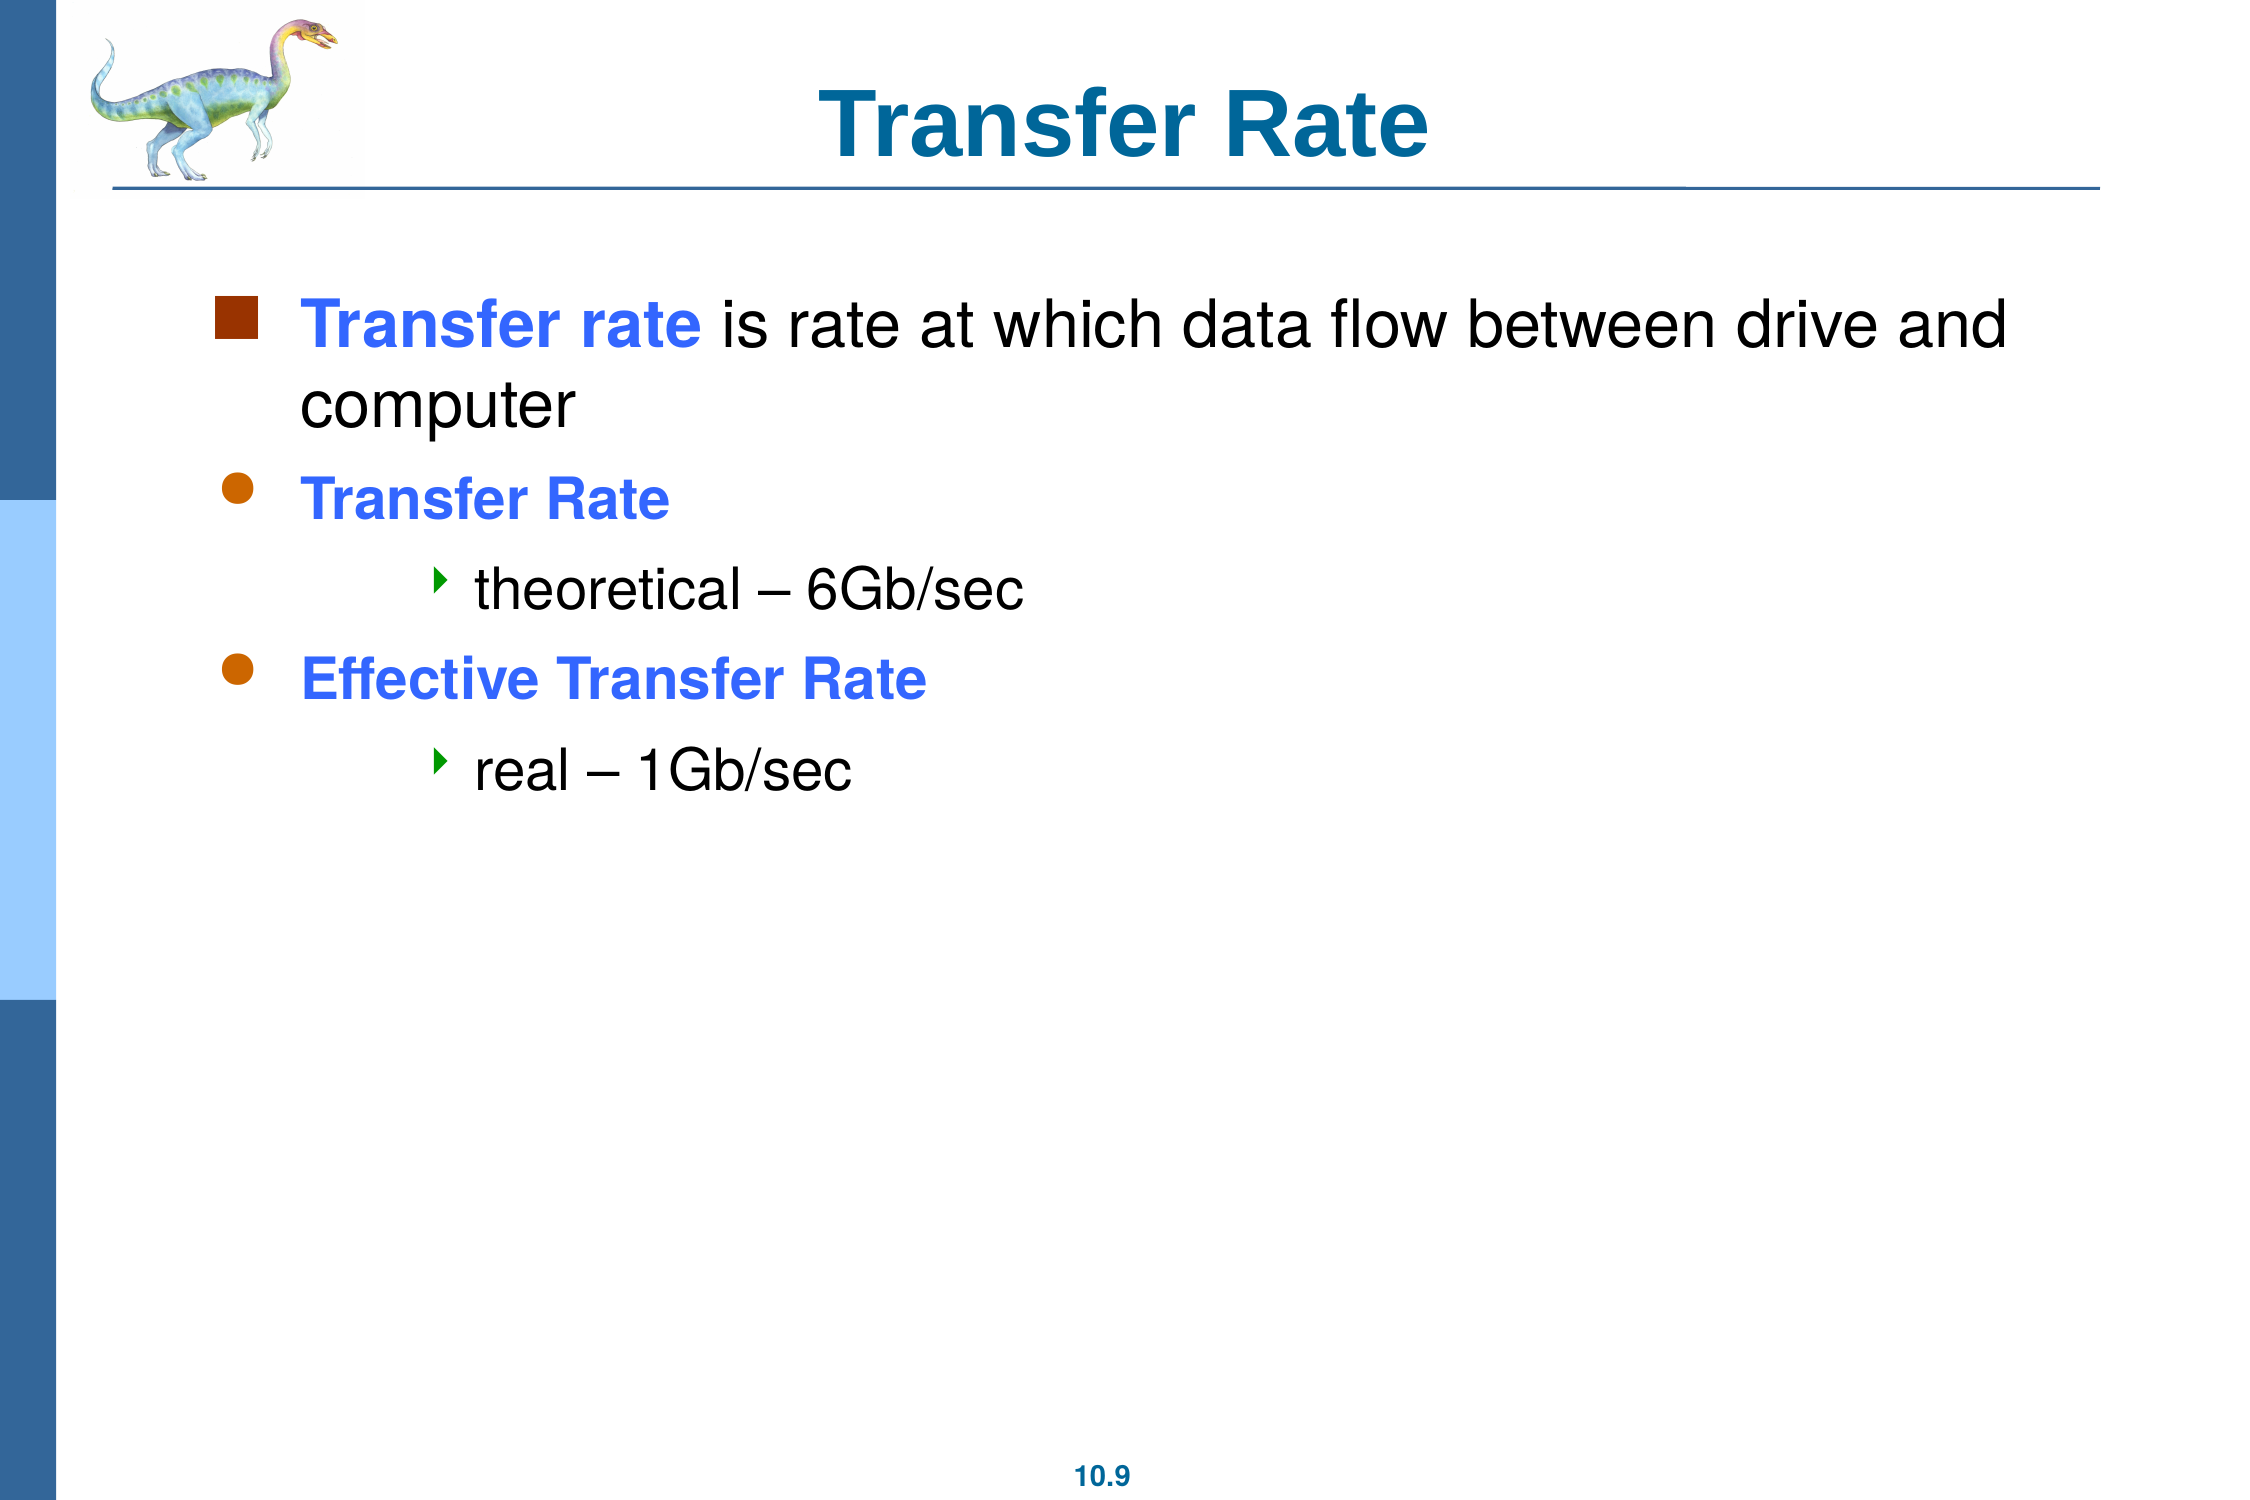

# Transfer Rate
Transfer rate is rate at which data flow between drive and computer
Transfer Rate
theoretical – 6Gb/sec
Effective Transfer Rate
real – 1Gb/sec